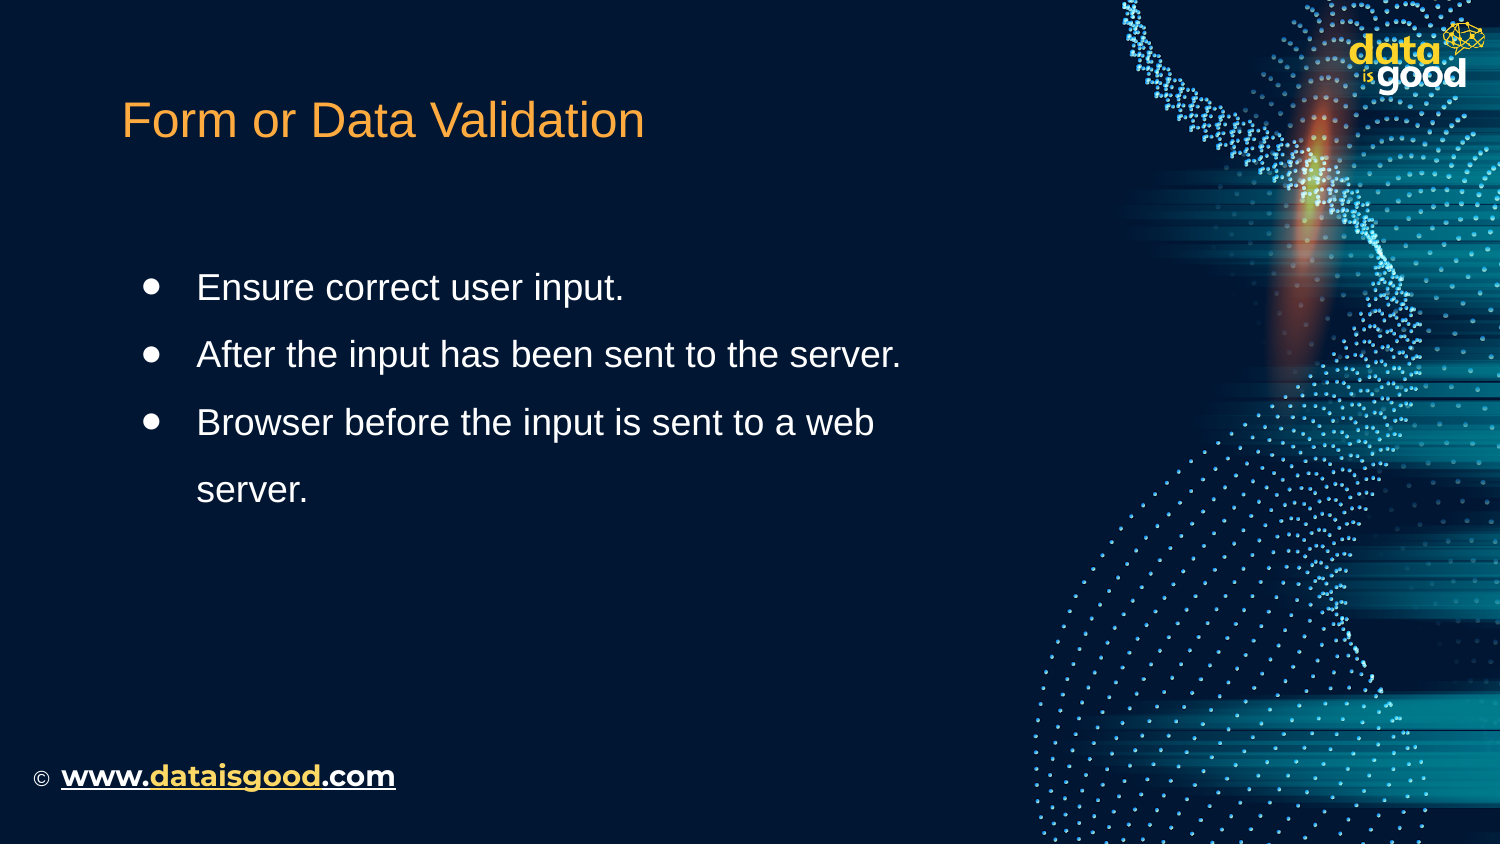

# Form or Data Validation
Ensure correct user input.
After the input has been sent to the server.
Browser before the input is sent to a web server.